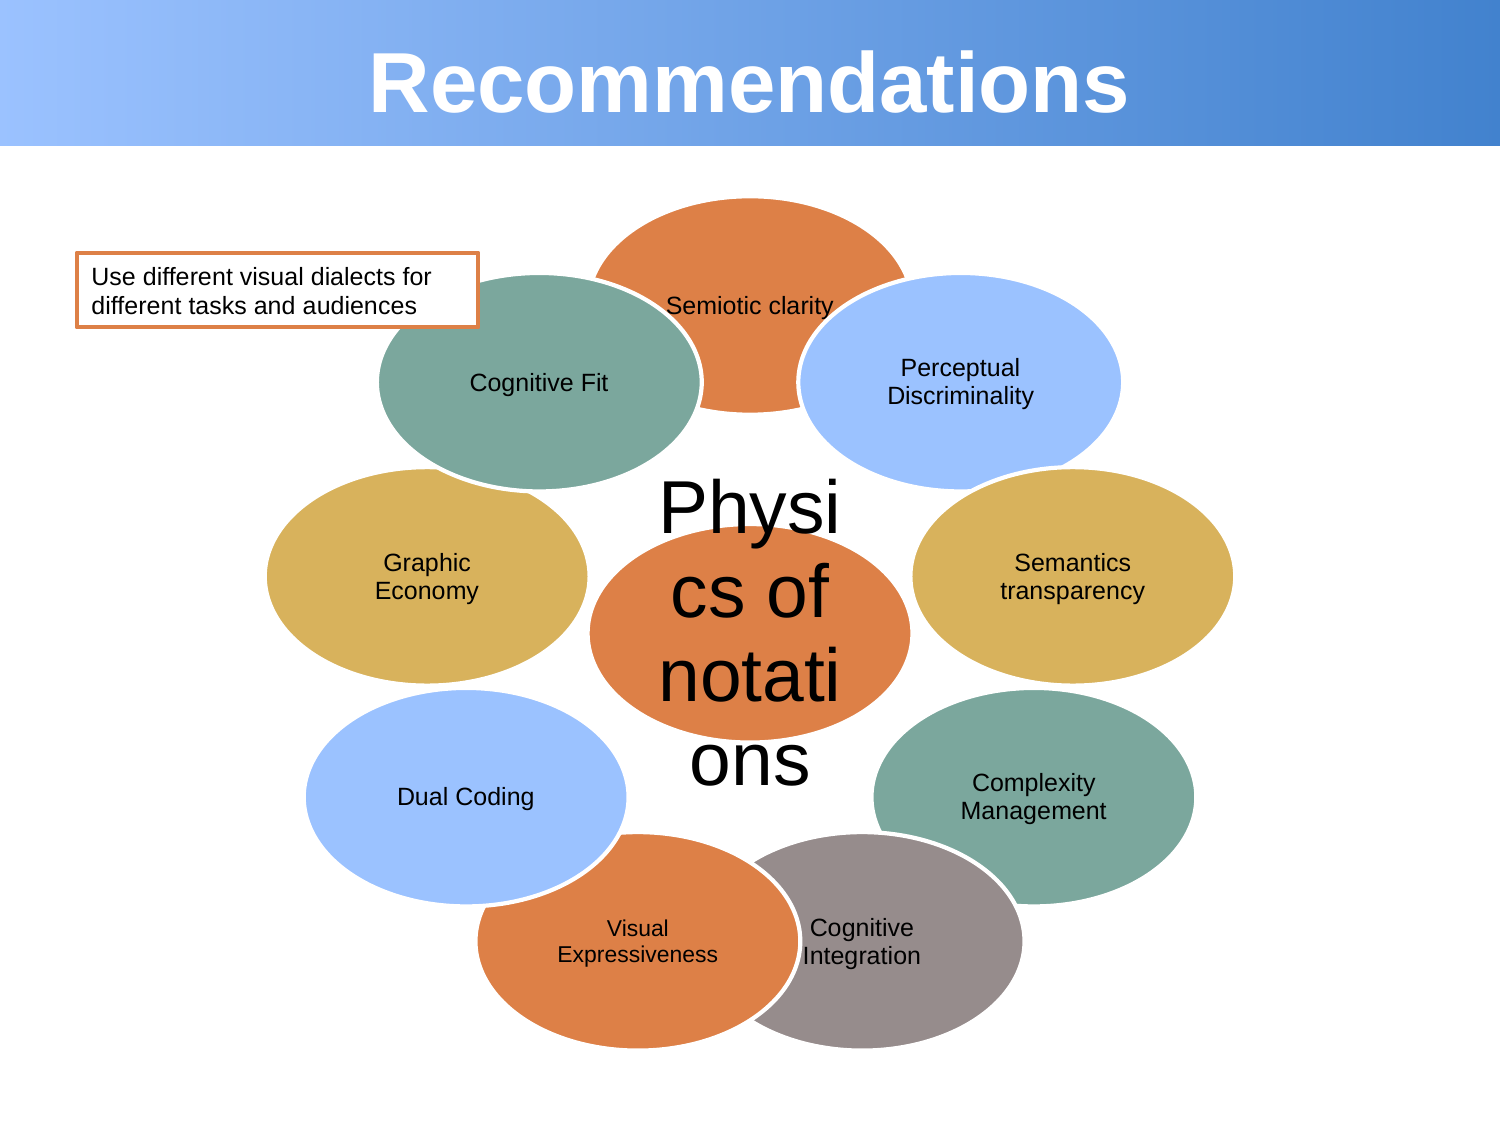

# Recommendations
Physics of notations
Semiotic clarity
Perceptual Discriminality
Complexity Management
Semantics transparency
Cognitive Integration
Visual Expressiveness
Dual Coding
Graphic Economy
Cognitive Fit
Use different visual dialects for different tasks and audiences